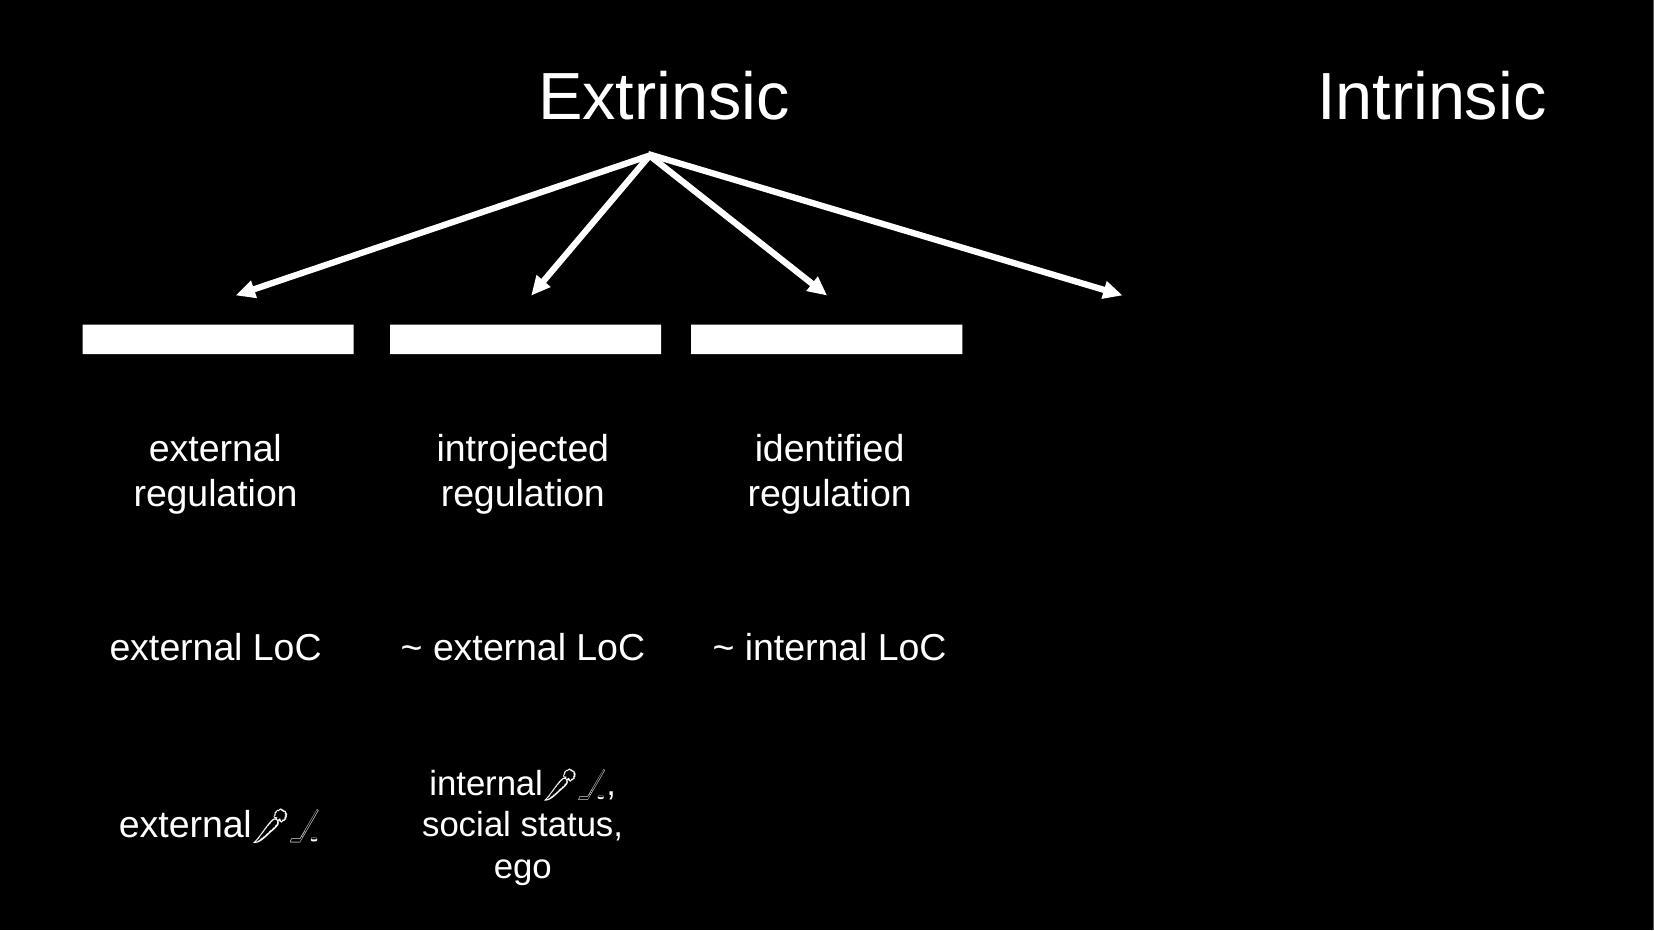

Extrinsic
# Intrinsic

external regulation
introjected regulation
identified regulation
external LoC
~ external LoC
~ internal LoC
external🥕🏒
internal🥕🏒, social status, ego